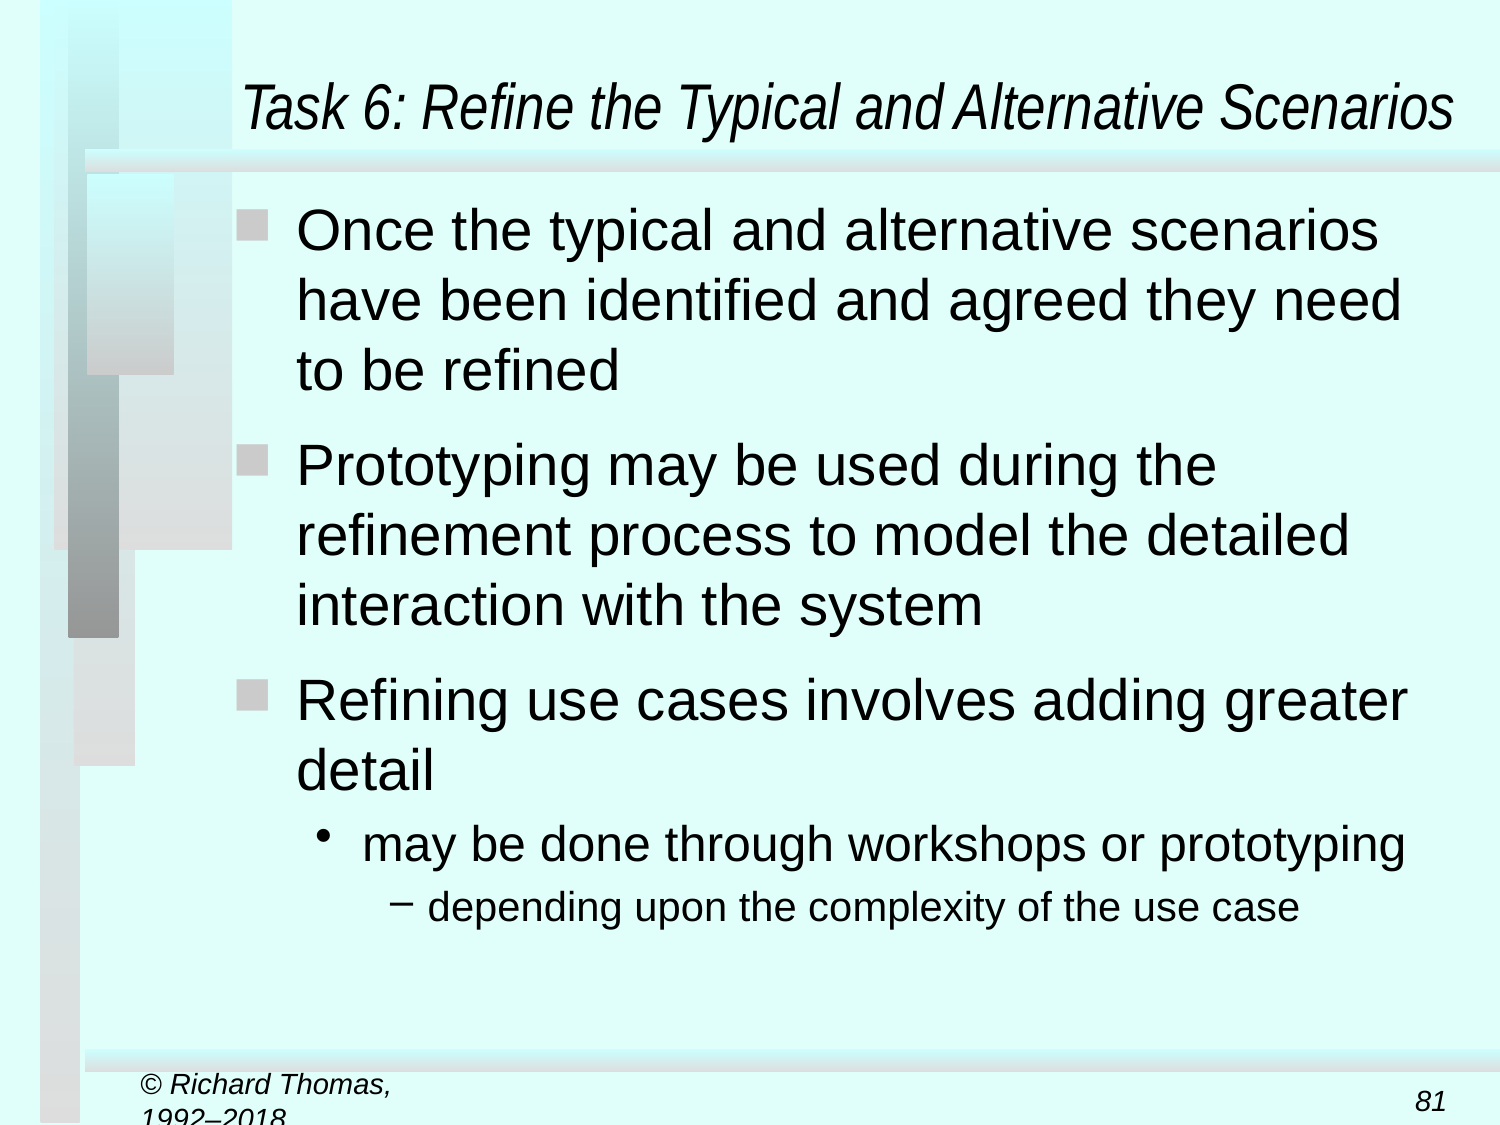

# Task 6: Refine the Typical and Alternative Scenarios
Once the typical and alternative scenarios have been identified and agreed they need to be refined
Prototyping may be used during the refinement process to model the detailed interaction with the system
Refining use cases involves adding greater detail
may be done through workshops or prototyping
depending upon the complexity of the use case
© Richard Thomas, 1992–2018
81